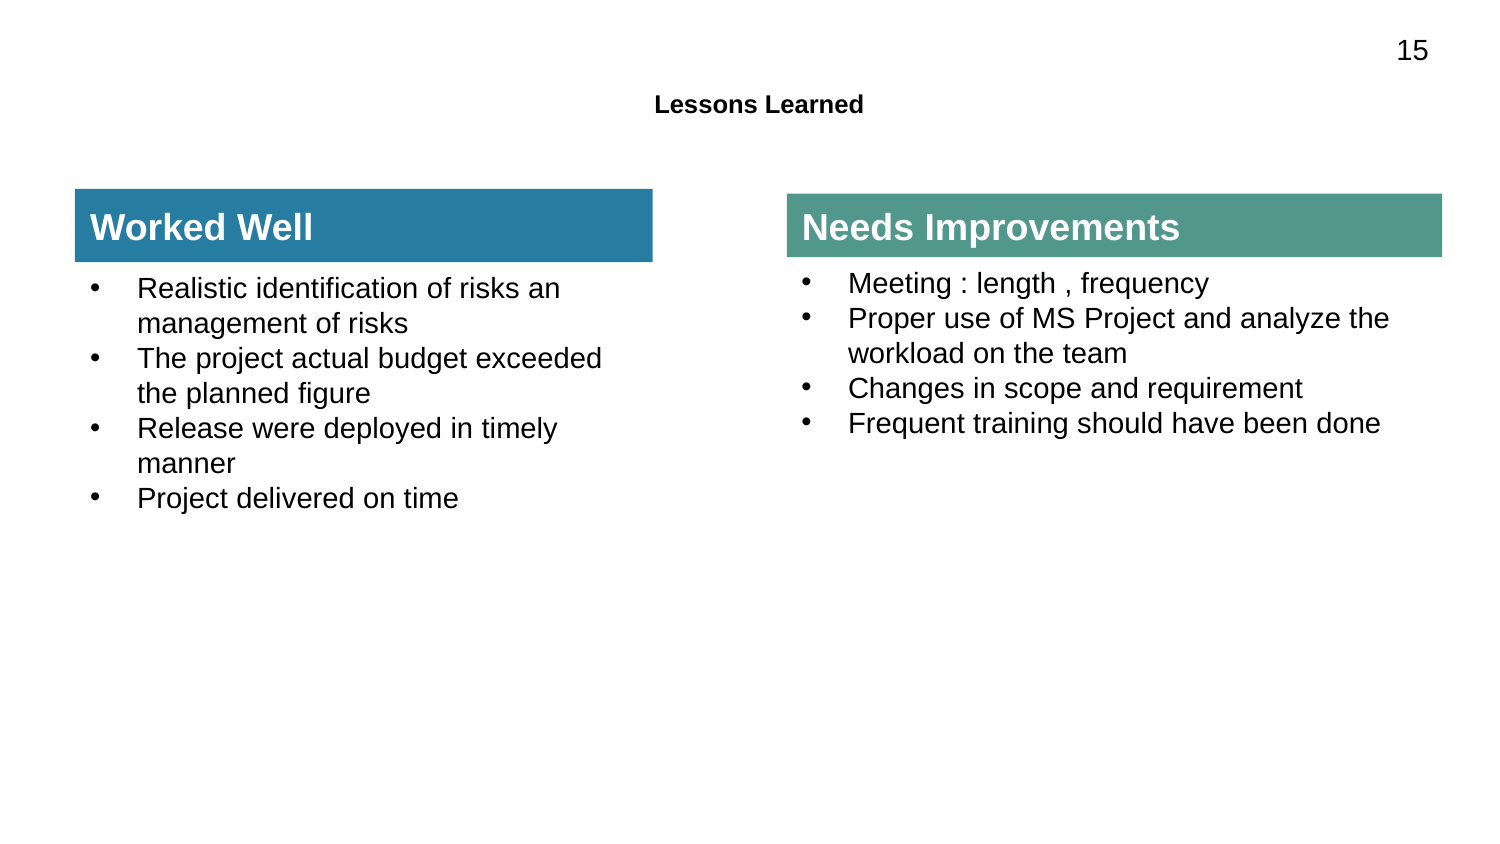

15
# Lessons Learned
Worked Well
Needs Improvements
Meeting : length , frequency
Proper use of MS Project and analyze the workload on the team
Changes in scope and requirement
Frequent training should have been done
Realistic identification of risks an management of risks
The project actual budget exceeded the planned figure
Release were deployed in timely manner
Project delivered on time